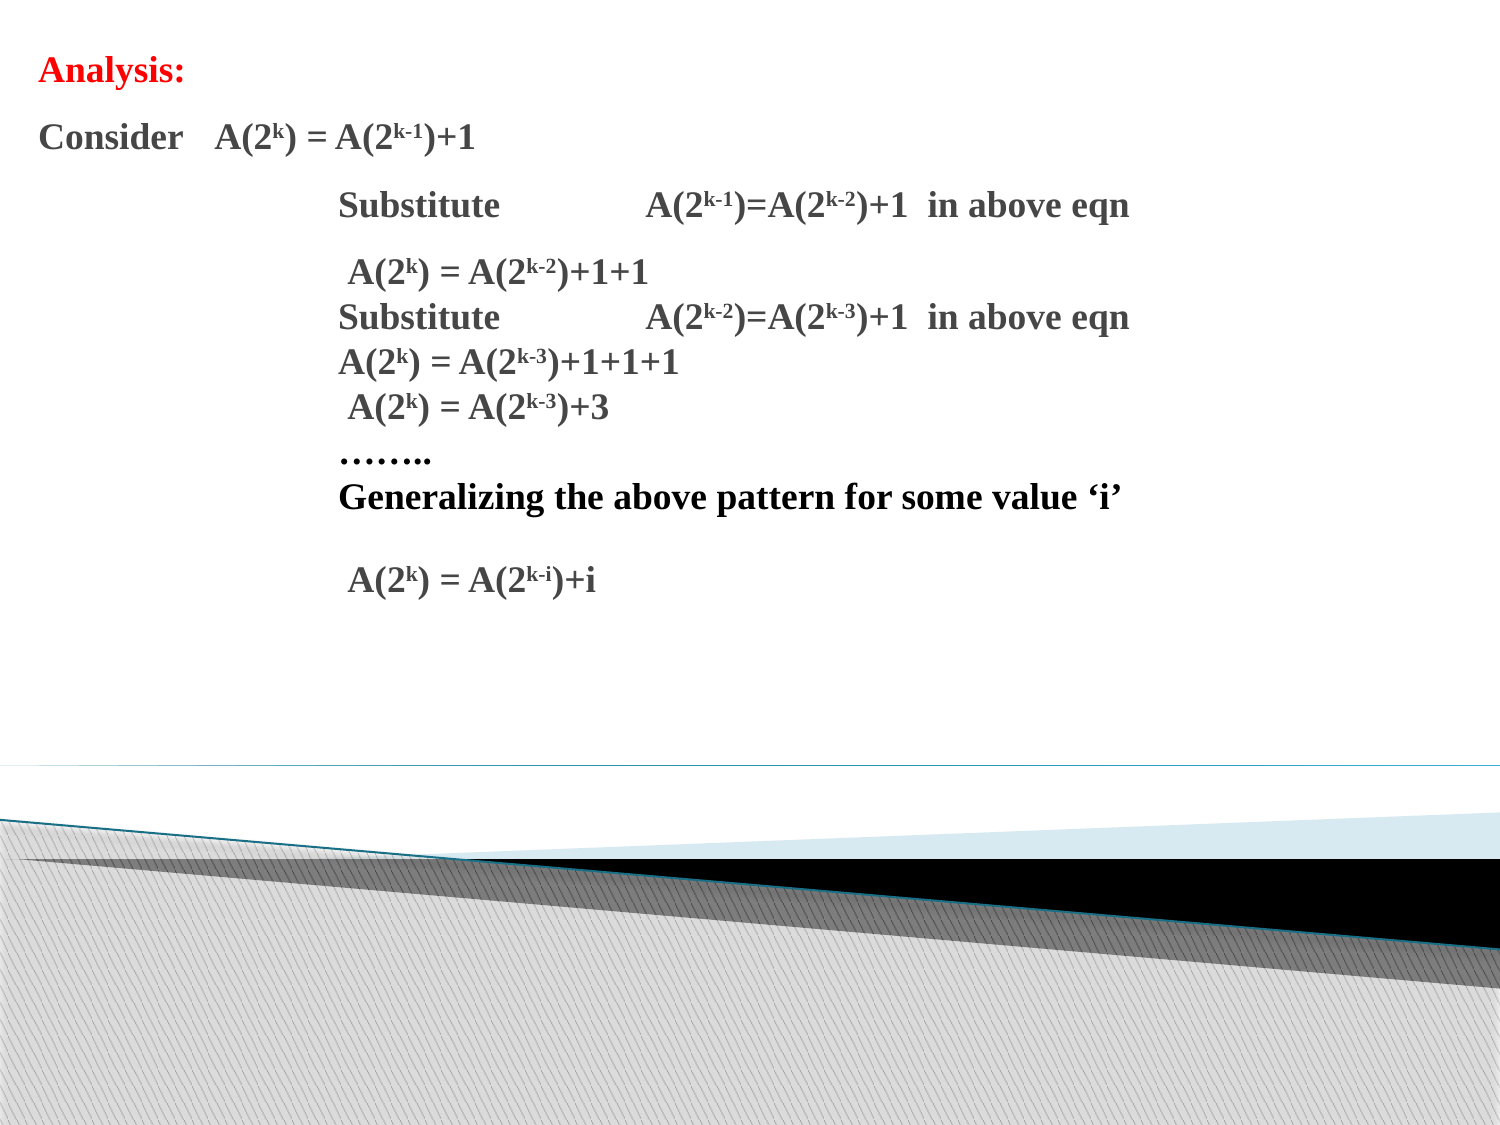

Analysis:
Consider	   A(2k) = A(2k-1)+1
		Substitute 	 A(2k-1)=A(2k-2)+1  in above eqn
		 A(2k) = A(2k-2)+1+1
		Substitute 	 A(2k-2)=A(2k-3)+1  in above eqn
		A(2k) = A(2k-3)+1+1+1
		 A(2k) = A(2k-3)+3
		……..
		Generalizing the above pattern for some value ‘i’

		 A(2k) = A(2k-i)+i

Example 3: Recursive algorithm to find the	number	of  digits in the binary representation of a positive decimal integer